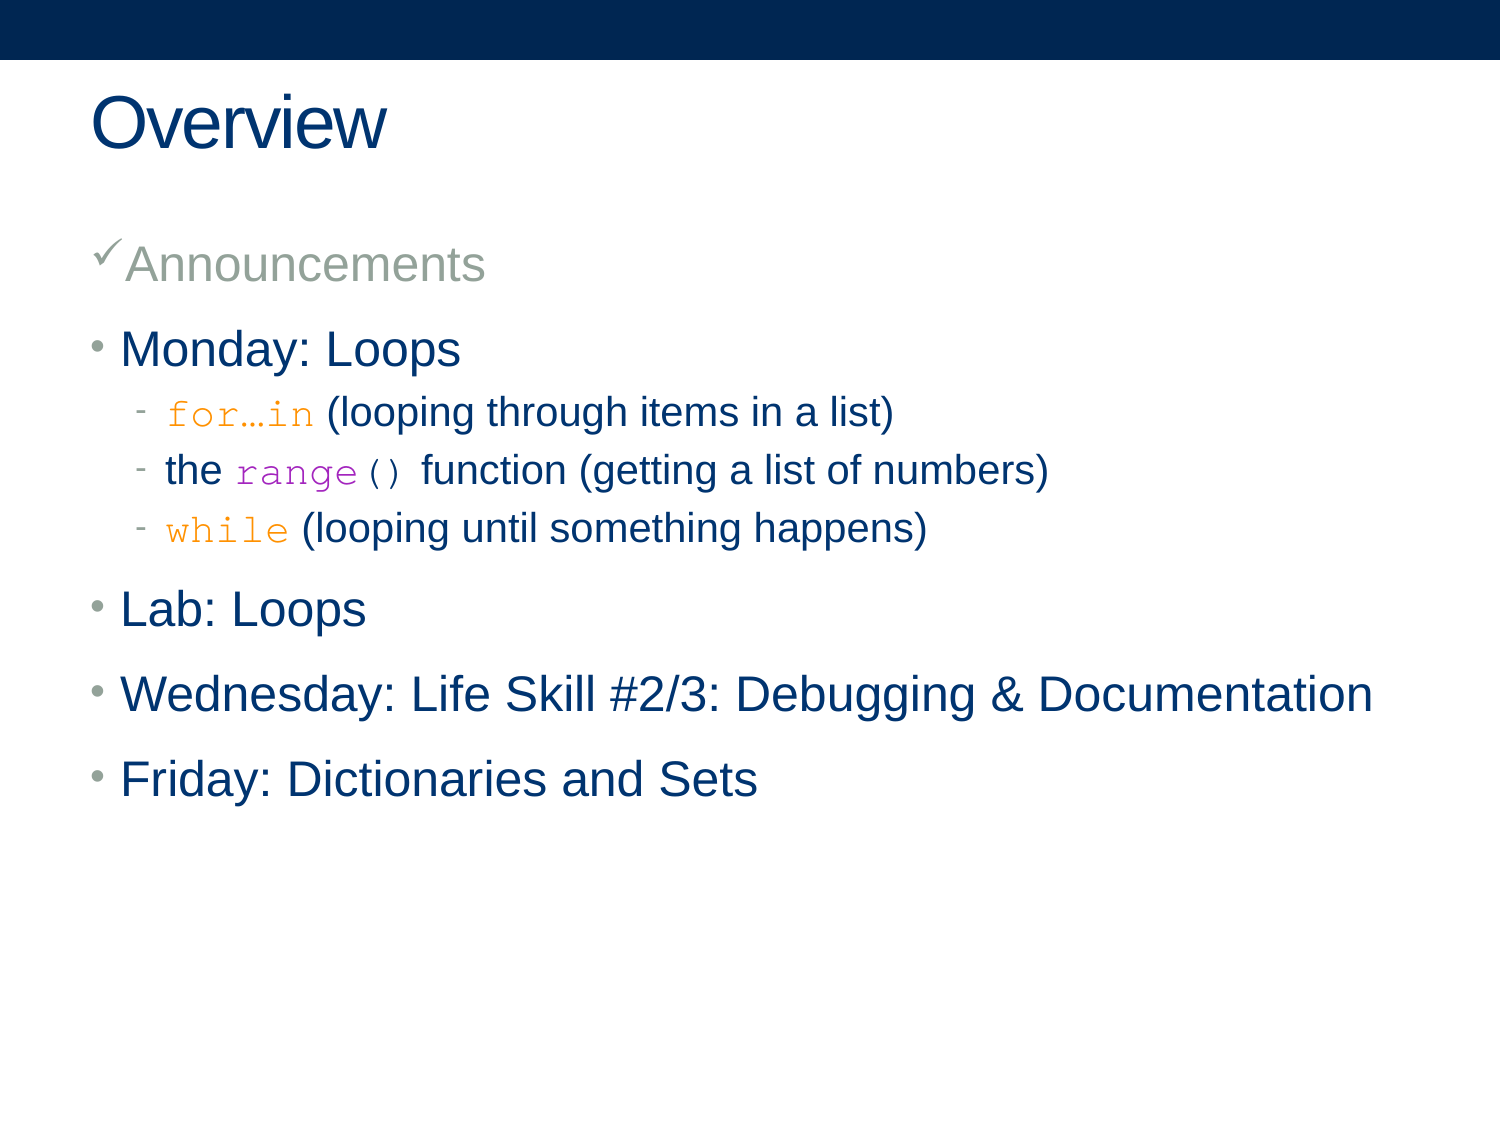

# Overview
Announcements
Monday: Loops
for…in (looping through items in a list)
the range() function (getting a list of numbers)
while (looping until something happens)
Lab: Loops
Wednesday: Life Skill #2/3: Debugging & Documentation
Friday: Dictionaries and Sets